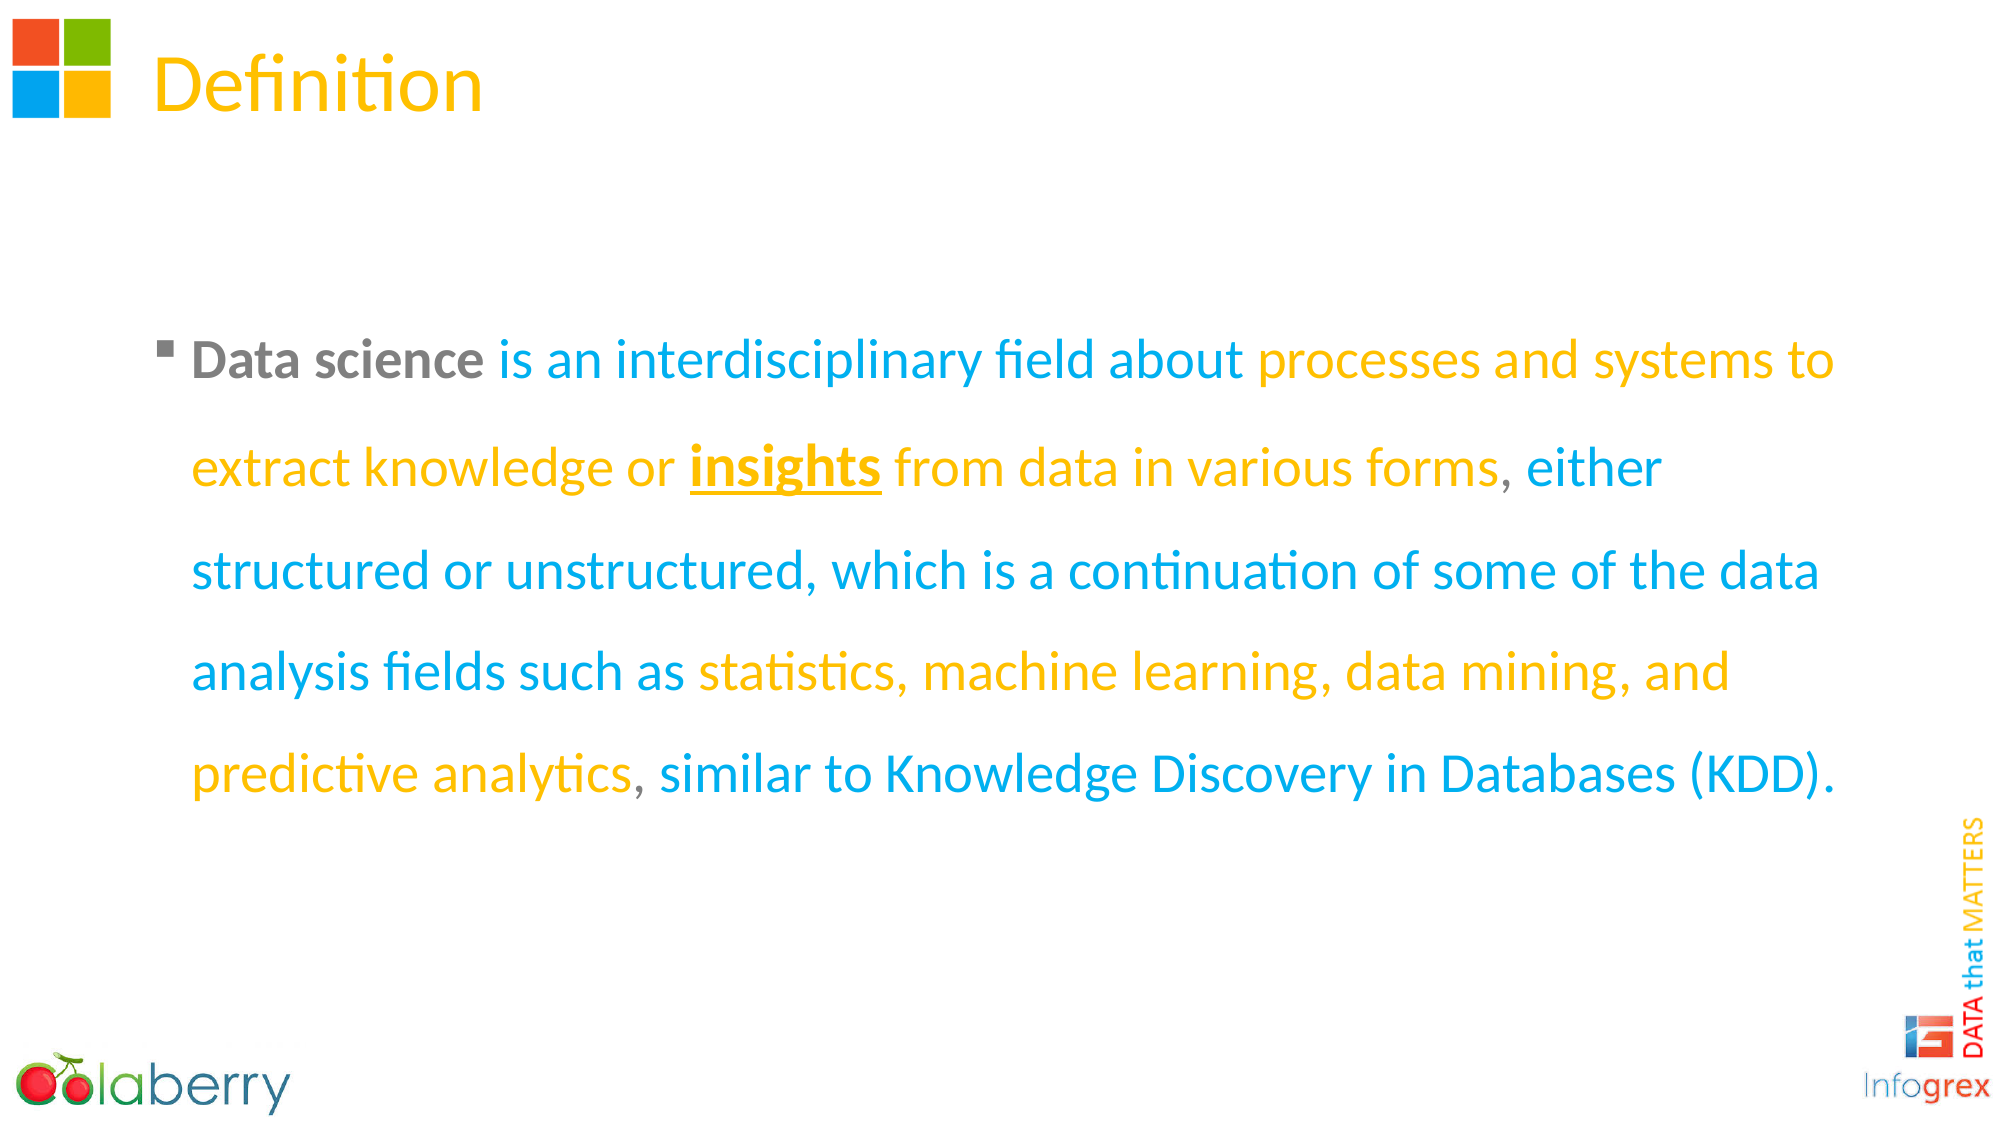

# Definition
Data science is an interdisciplinary field about processes and systems to extract knowledge or insights from data in various forms, either structured or unstructured, which is a continuation of some of the data analysis fields such as statistics, machine learning, data mining, and predictive analytics, similar to Knowledge Discovery in Databases (KDD).